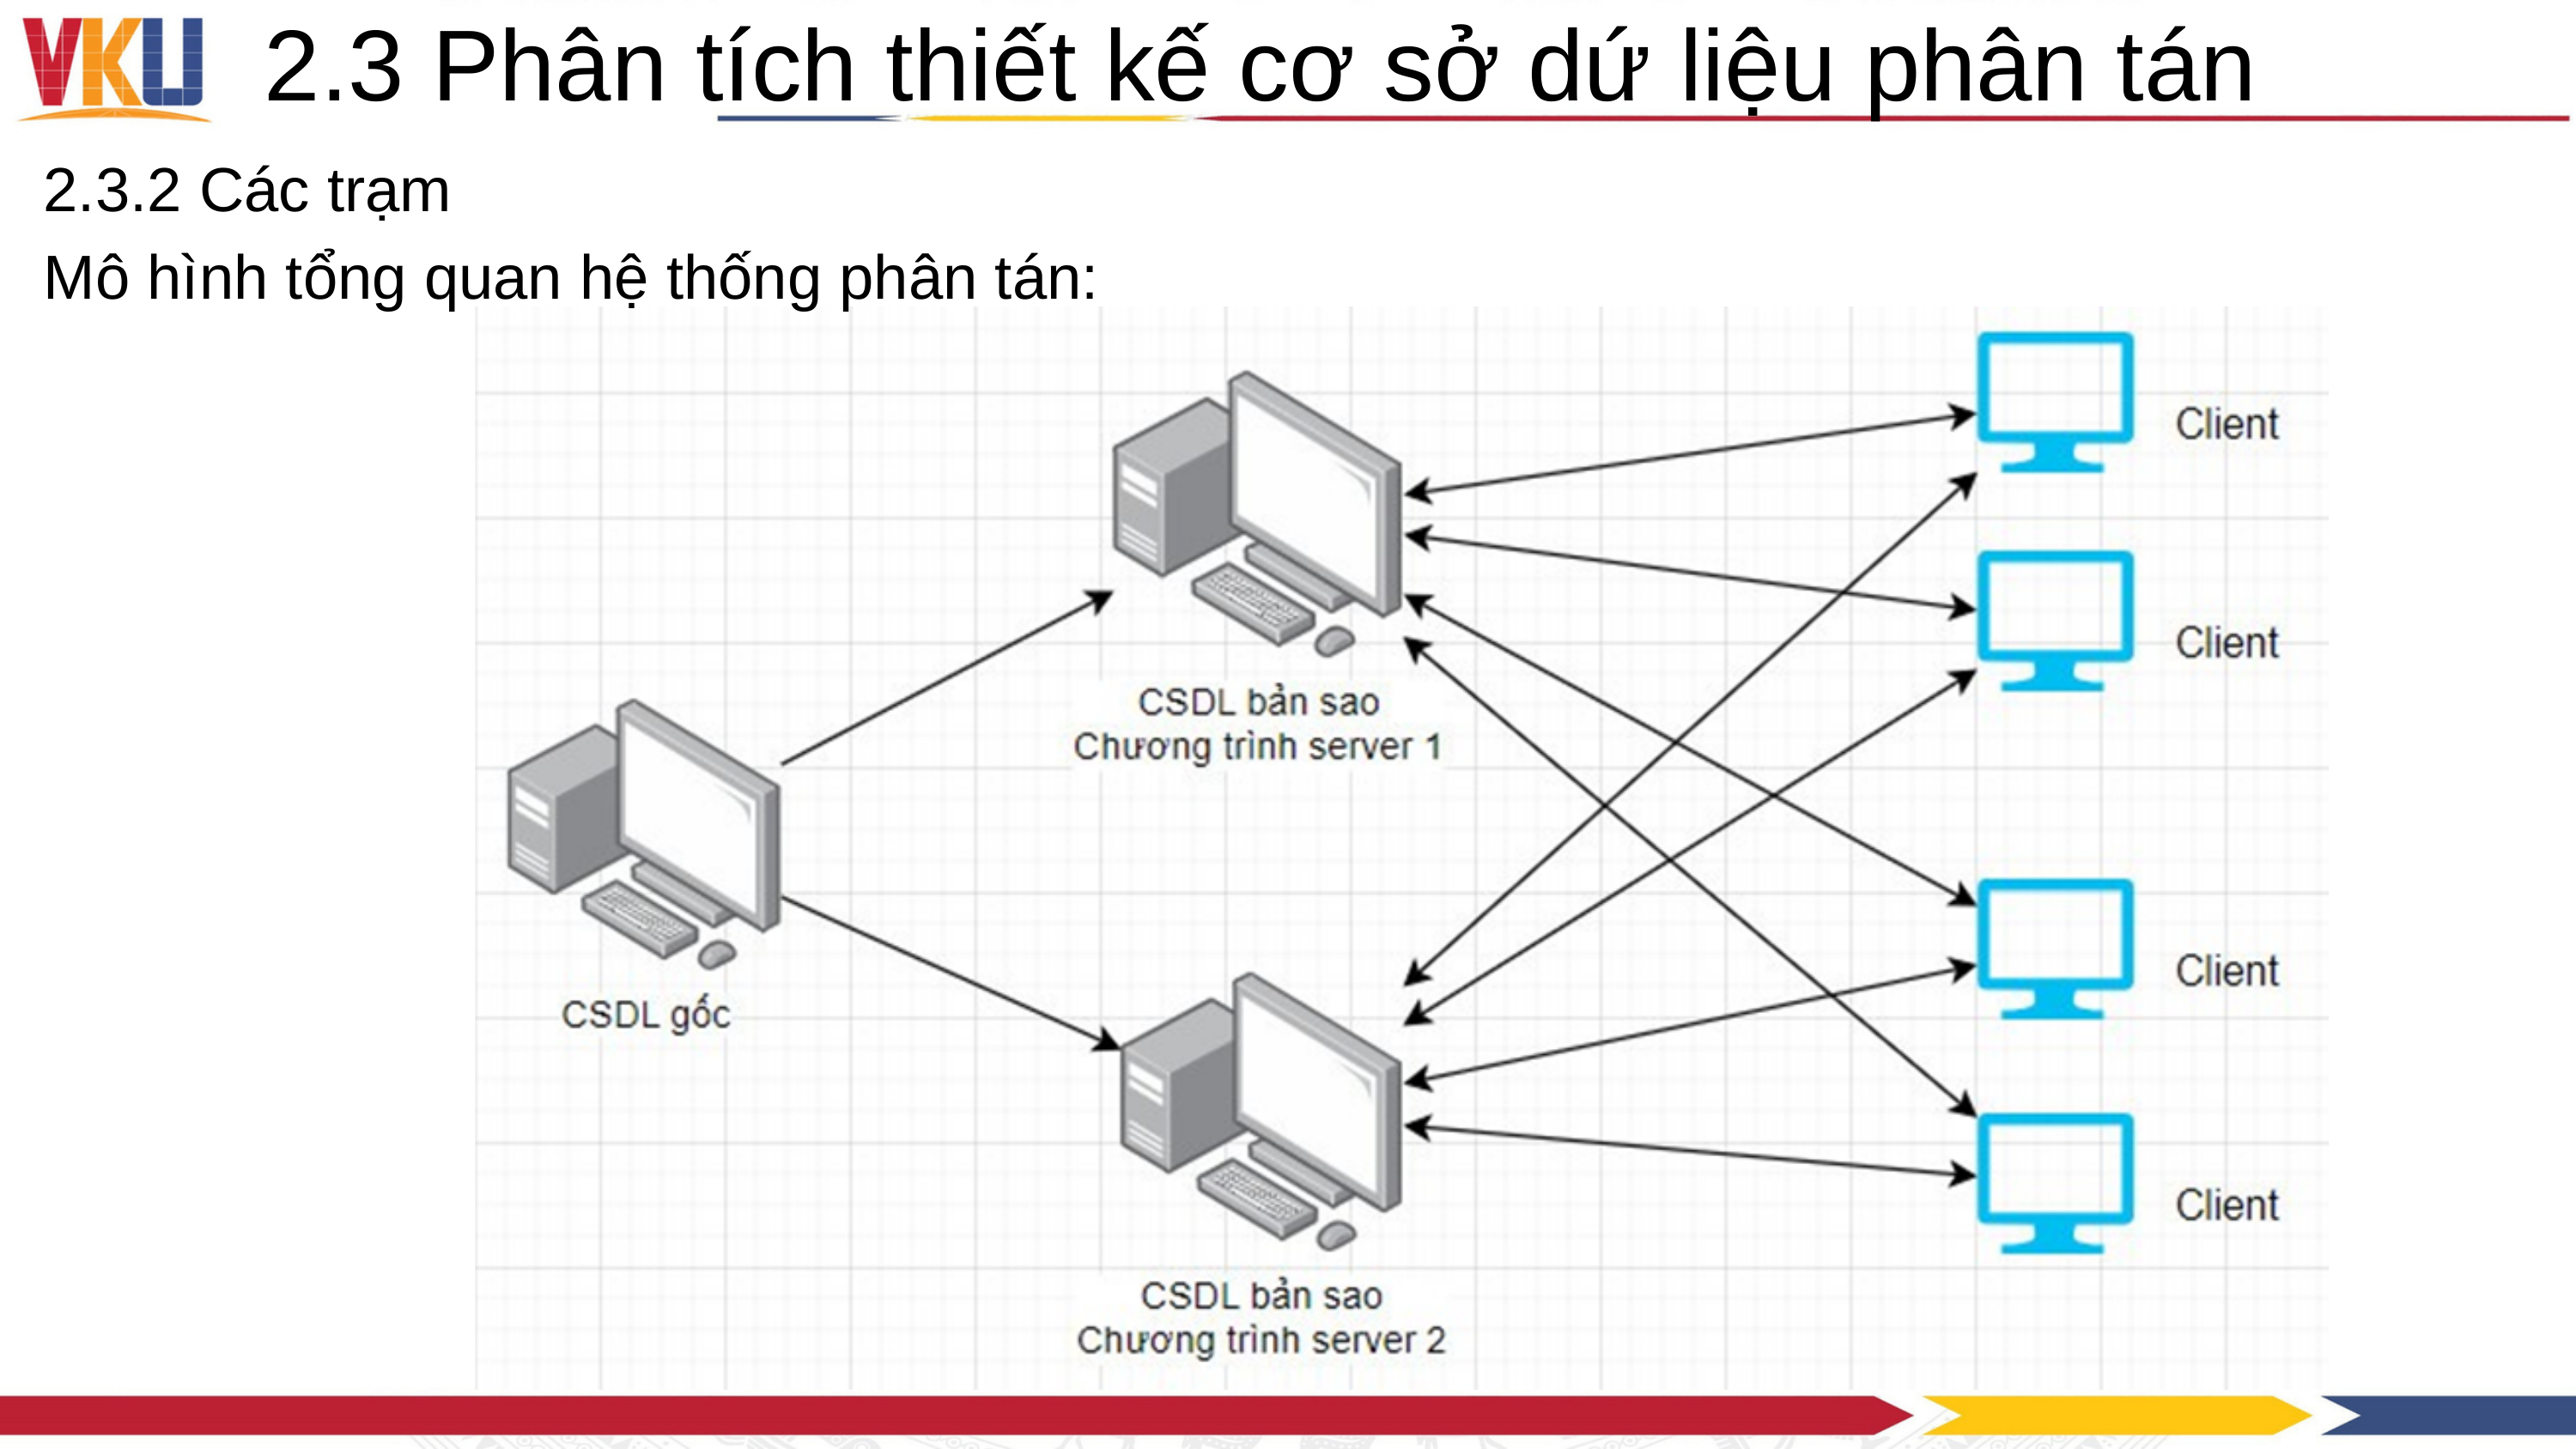

2.3 Phân tích thiết kế cơ sở dứ liệu phân tán
2.3.2 Các trạm
Mô hình tổng quan hệ thống phân tán: